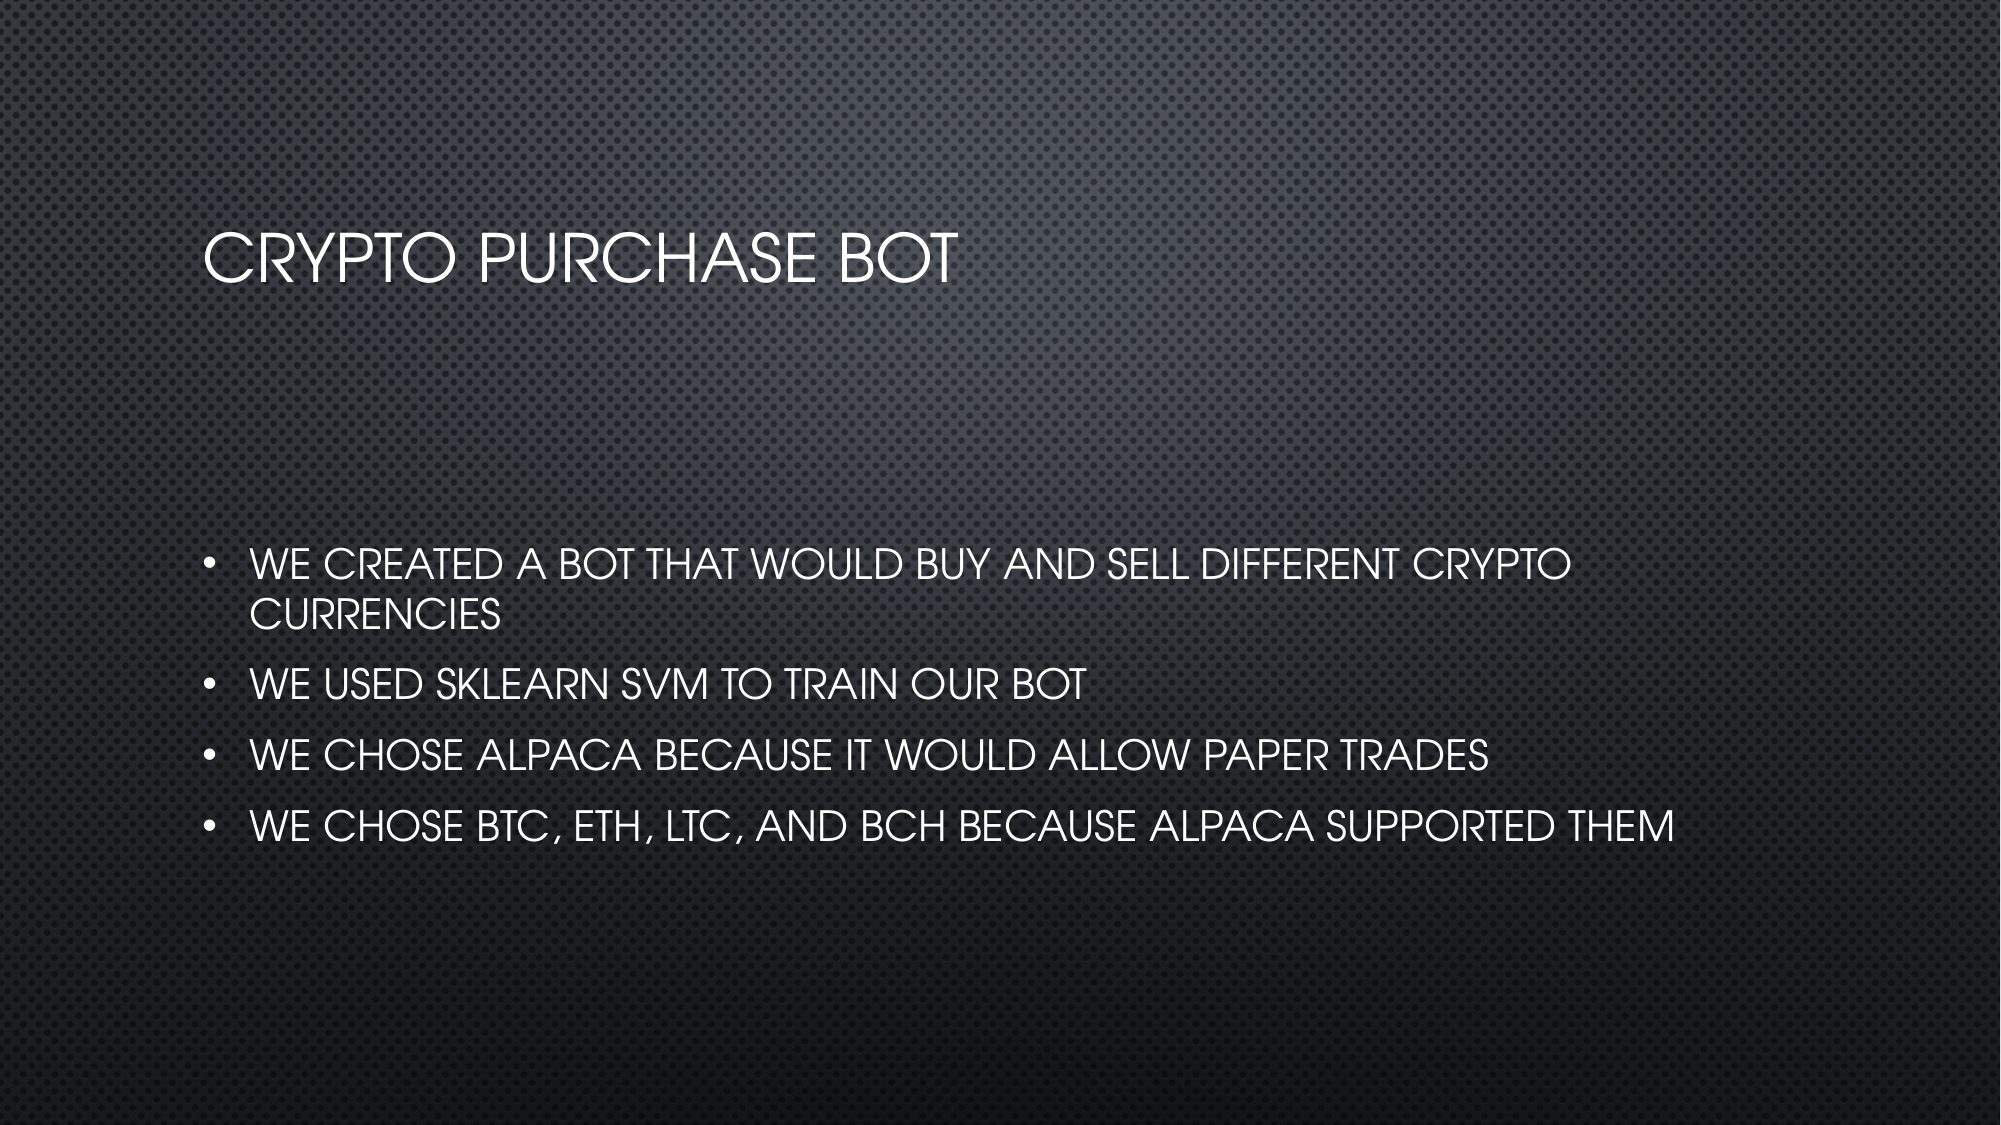

# Crypto Purchase Bot
We created a bot that would buy and sell different crypto currencies
We used sklearn svm to train our bot
We chose Alpaca because it would allow paper trades
We chose BTC, ETH, LTC, and BCH because Alpaca supported them